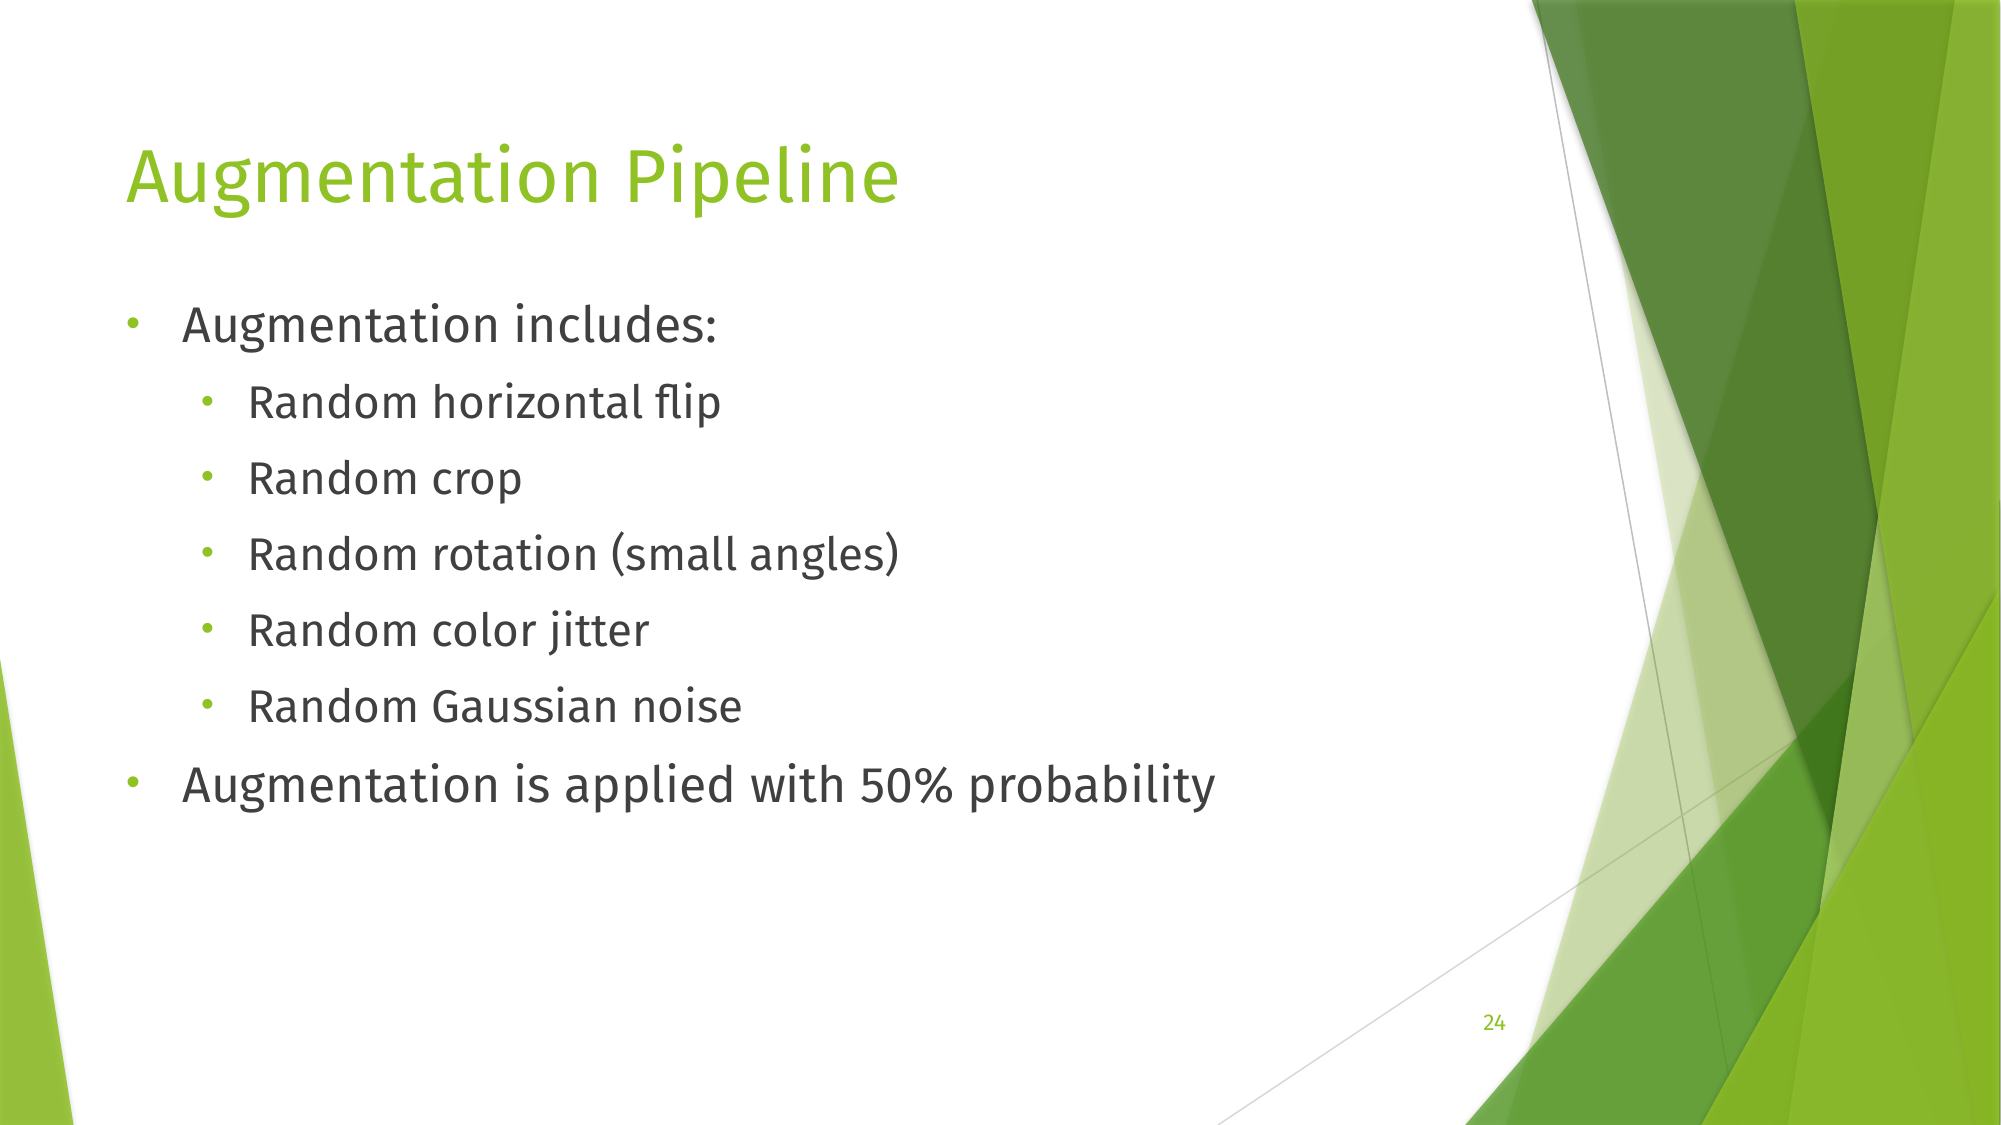

# Augmentation Pipeline
Augmentation includes:
Random horizontal flip
Random crop
Random rotation (small angles)
Random color jitter
Random Gaussian noise
Augmentation is applied with 50% probability

24